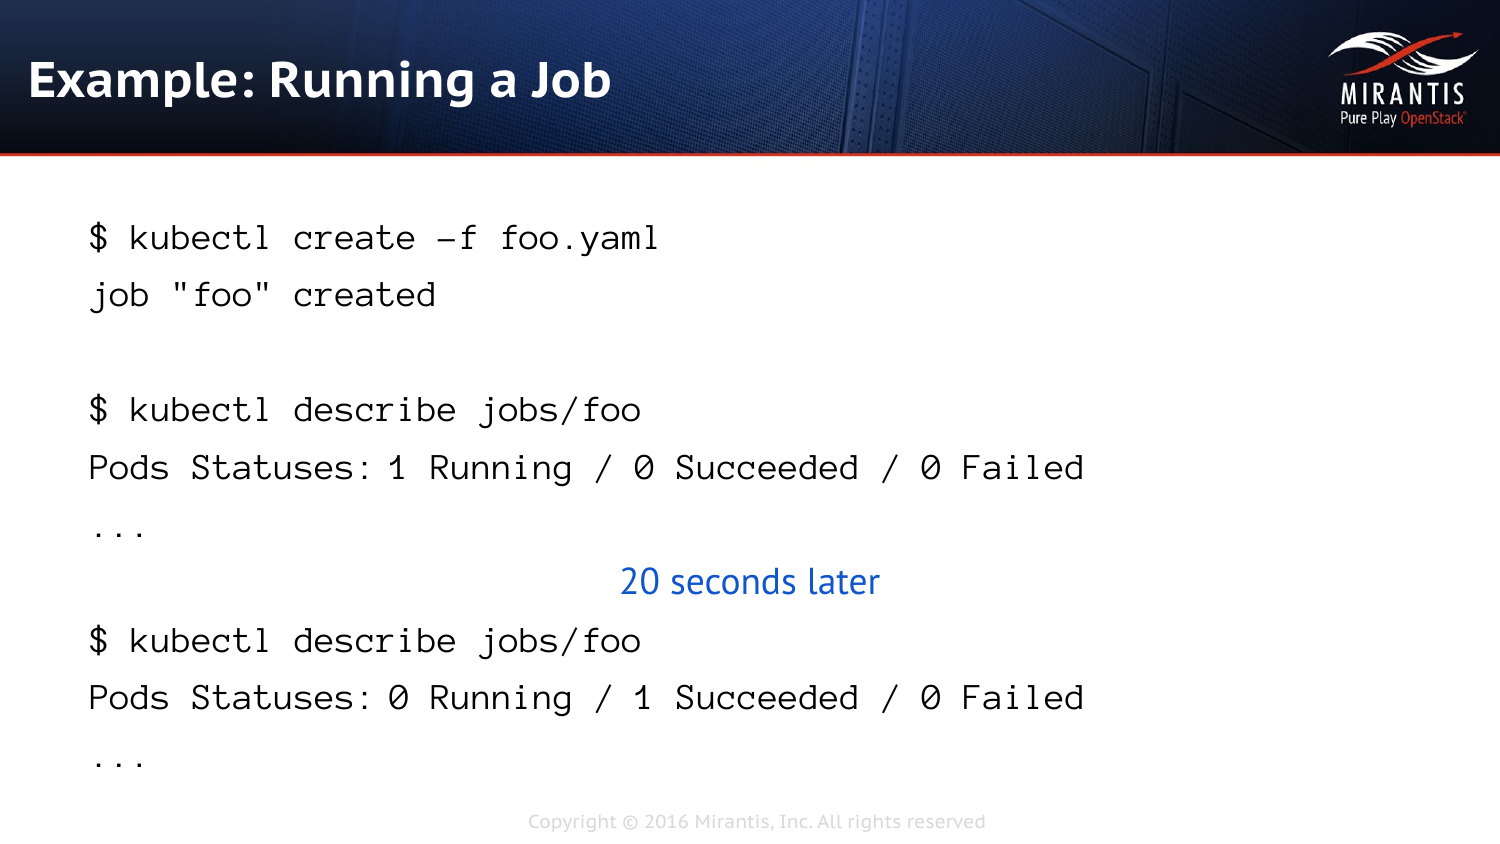

# Example: Running a Job
$ kubectl create -f foo.yaml
job "foo" created

$ kubectl describe jobs/foo
Pods Statuses:	1 Running / 0 Succeeded / 0 Failed
...
20 seconds later
$ kubectl describe jobs/foo
Pods Statuses:	0 Running / 1 Succeeded / 0 Failed
...